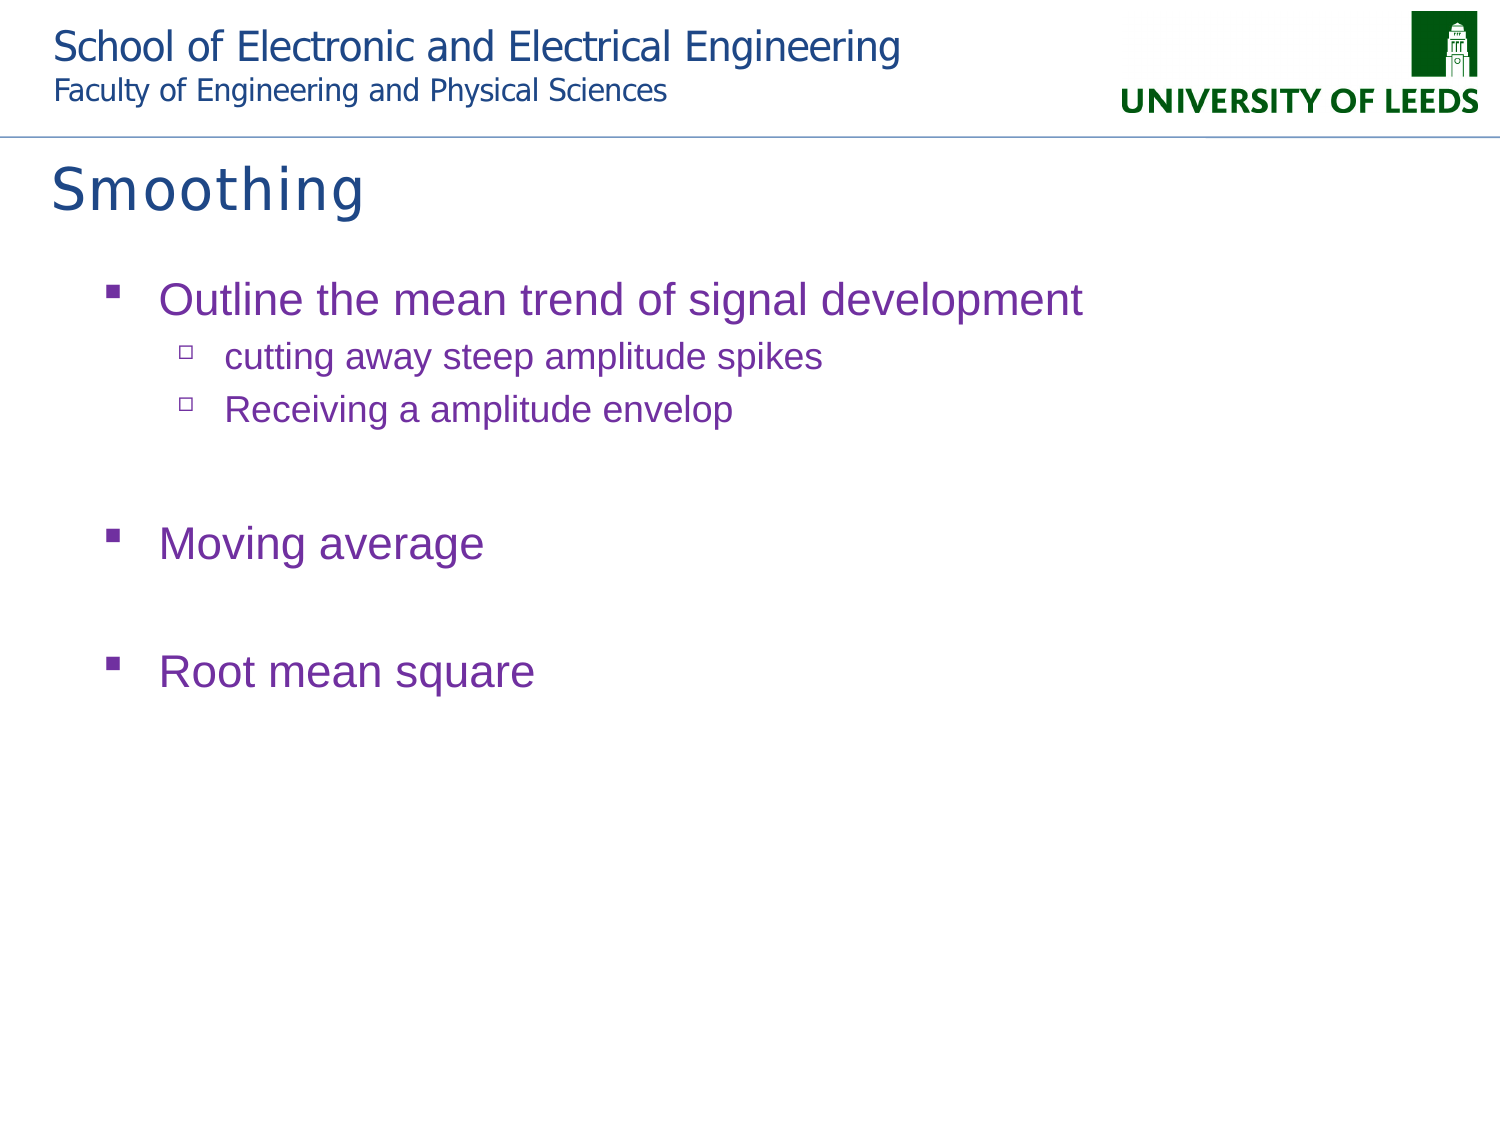

# Smoothing
Outline the mean trend of signal development
cutting away steep amplitude spikes
Receiving a amplitude envelop

Moving average

Root mean square